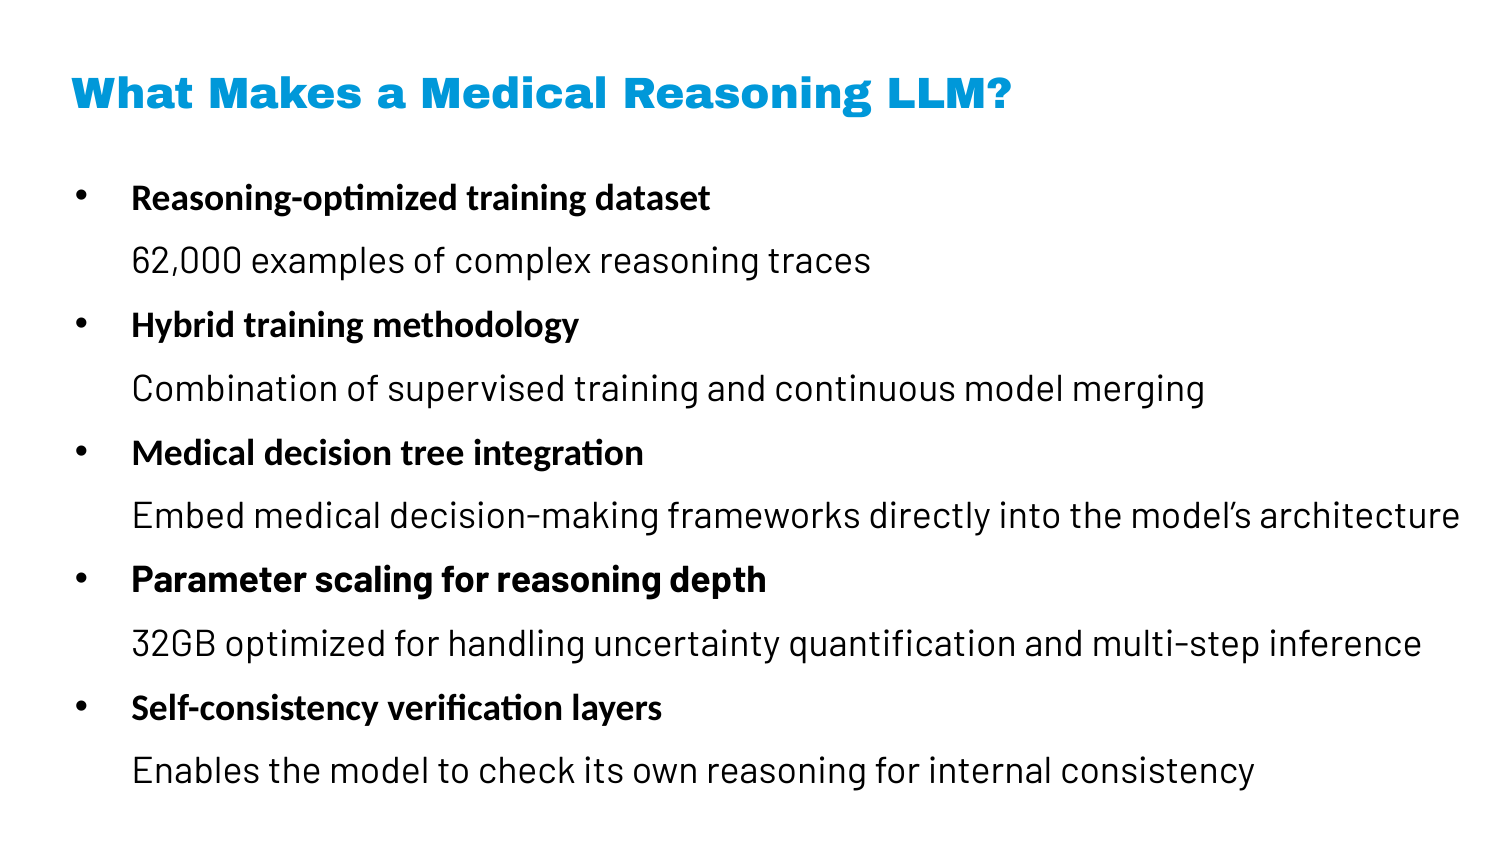

What Makes a Medical Reasoning LLM?
Reasoning-optimized training dataset
62,000 examples of complex reasoning traces
Hybrid training methodology
Combination of supervised training and continuous model merging
Medical decision tree integration
Embed medical decision-making frameworks directly into the model’s architecture
Parameter scaling for reasoning depth
32GB optimized for handling uncertainty quantification and multi-step inference
Self-consistency verification layers
Enables the model to check its own reasoning for internal consistency